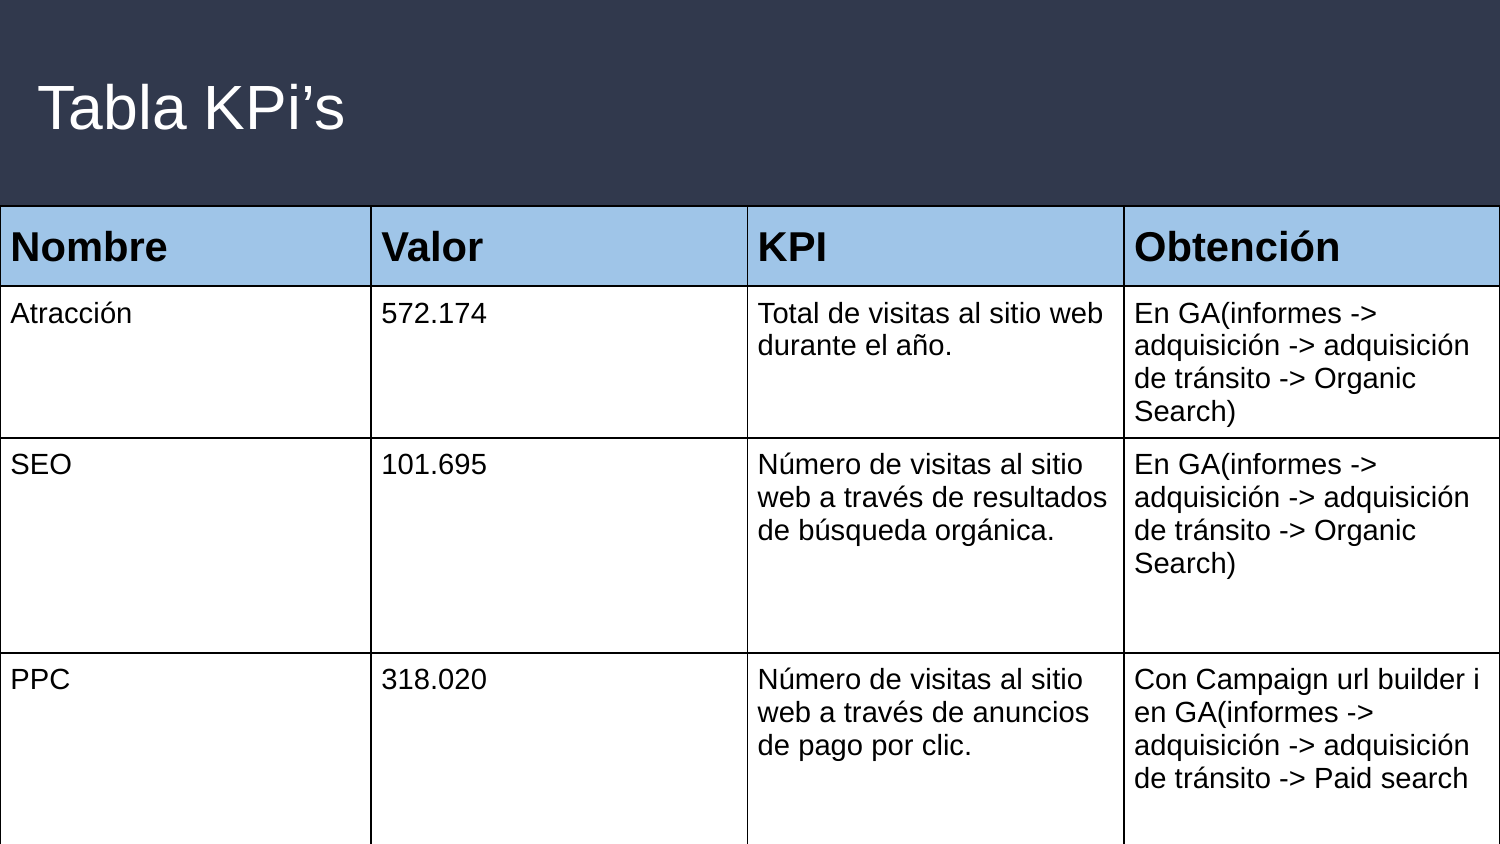

# Tabla KPi’s
| Nombre | Valor | KPI | Obtención |
| --- | --- | --- | --- |
| Atracción | 572.174 | Total de visitas al sitio web durante el año. | En GA(informes -> adquisición -> adquisición de tránsito -> Organic Search) |
| SEO | 101.695 | Número de visitas al sitio web a través de resultados de búsqueda orgánica. | En GA(informes -> adquisición -> adquisición de tránsito -> Organic Search) |
| PPC | 318.020 | Número de visitas al sitio web a través de anuncios de pago por clic. | Con Campaign url builder i en GA(informes -> adquisición -> adquisición de tránsito -> Paid search |